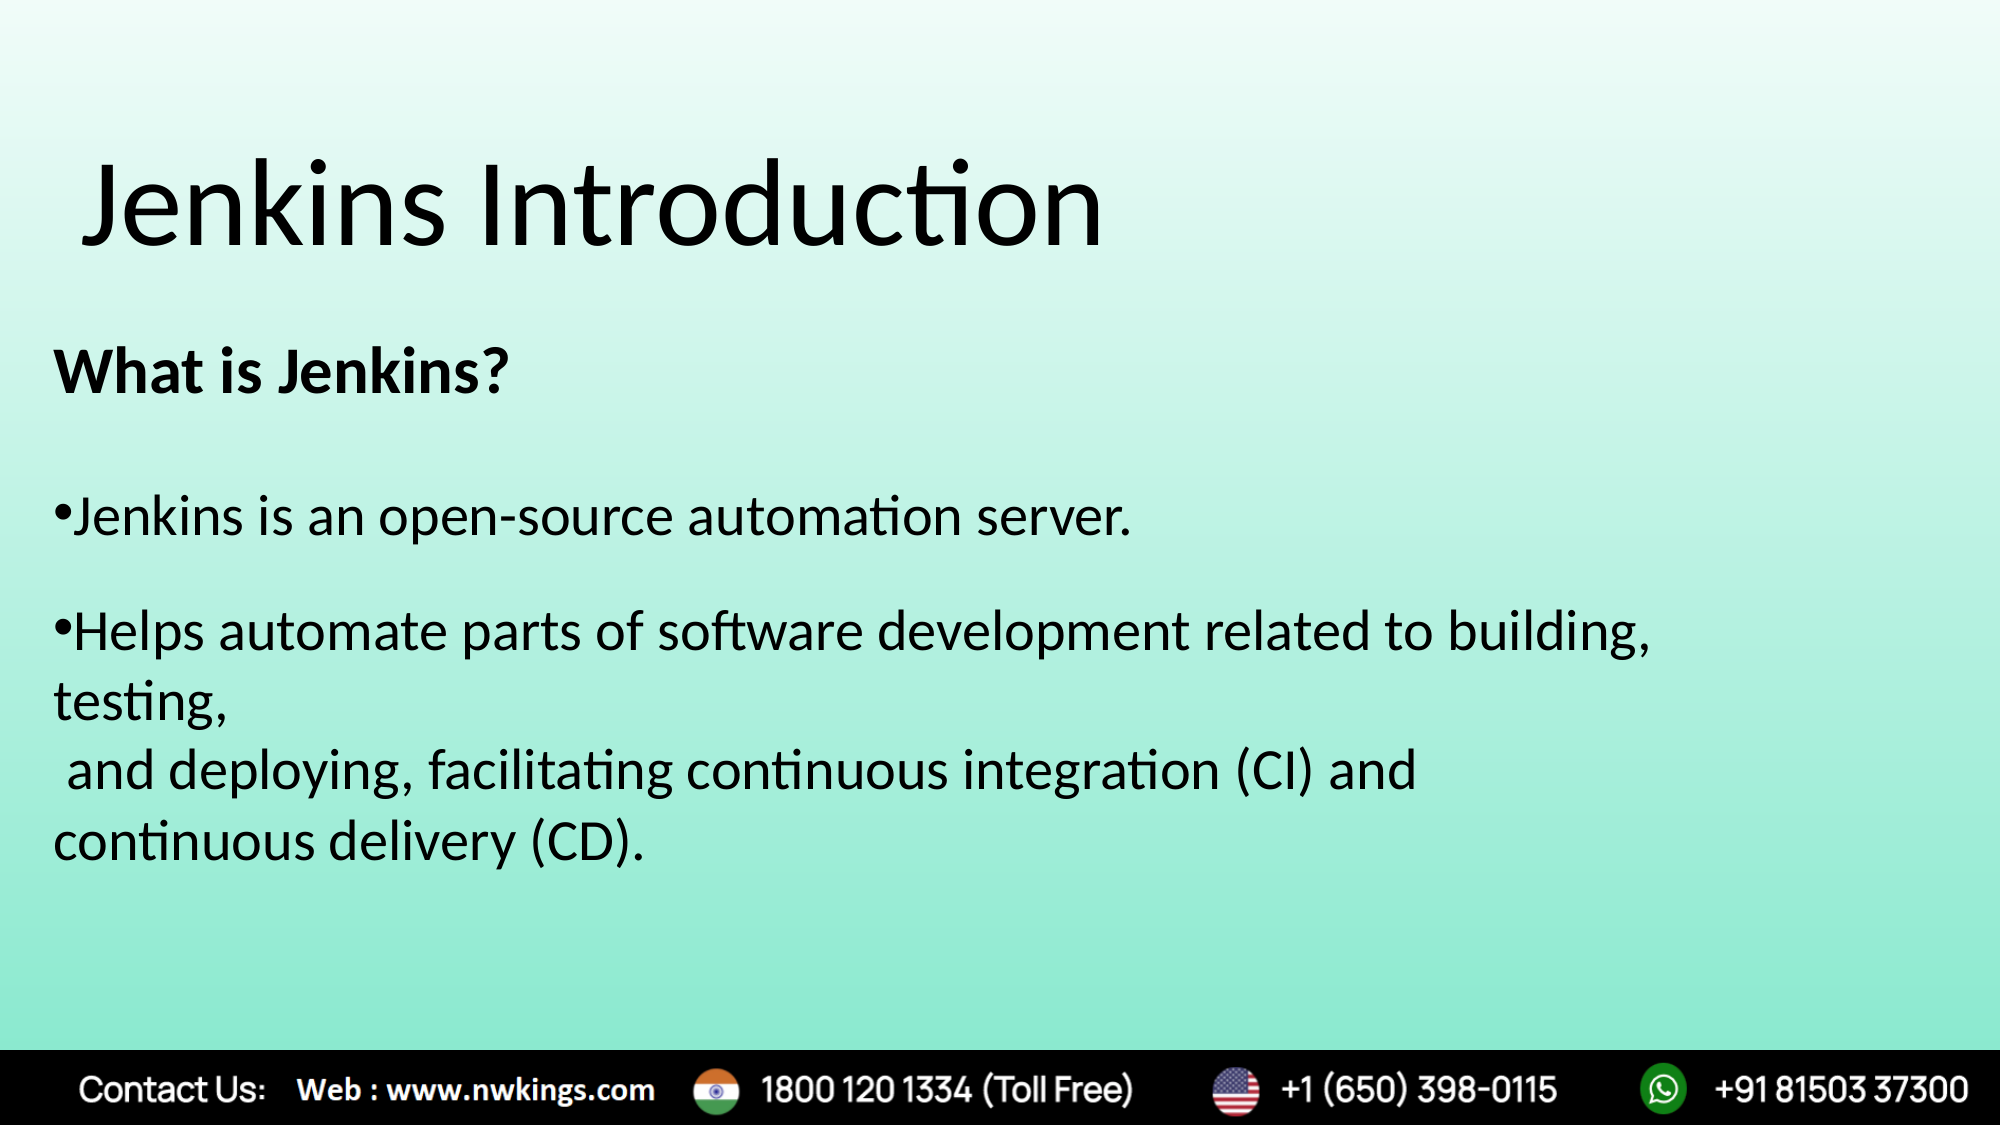

# Jenkins Introduction
What is Jenkins?

Jenkins is an open-source automation server.

Helps automate parts of software development related to building, testing,
 and deploying, facilitating continuous integration (CI) and continuous delivery (CD).